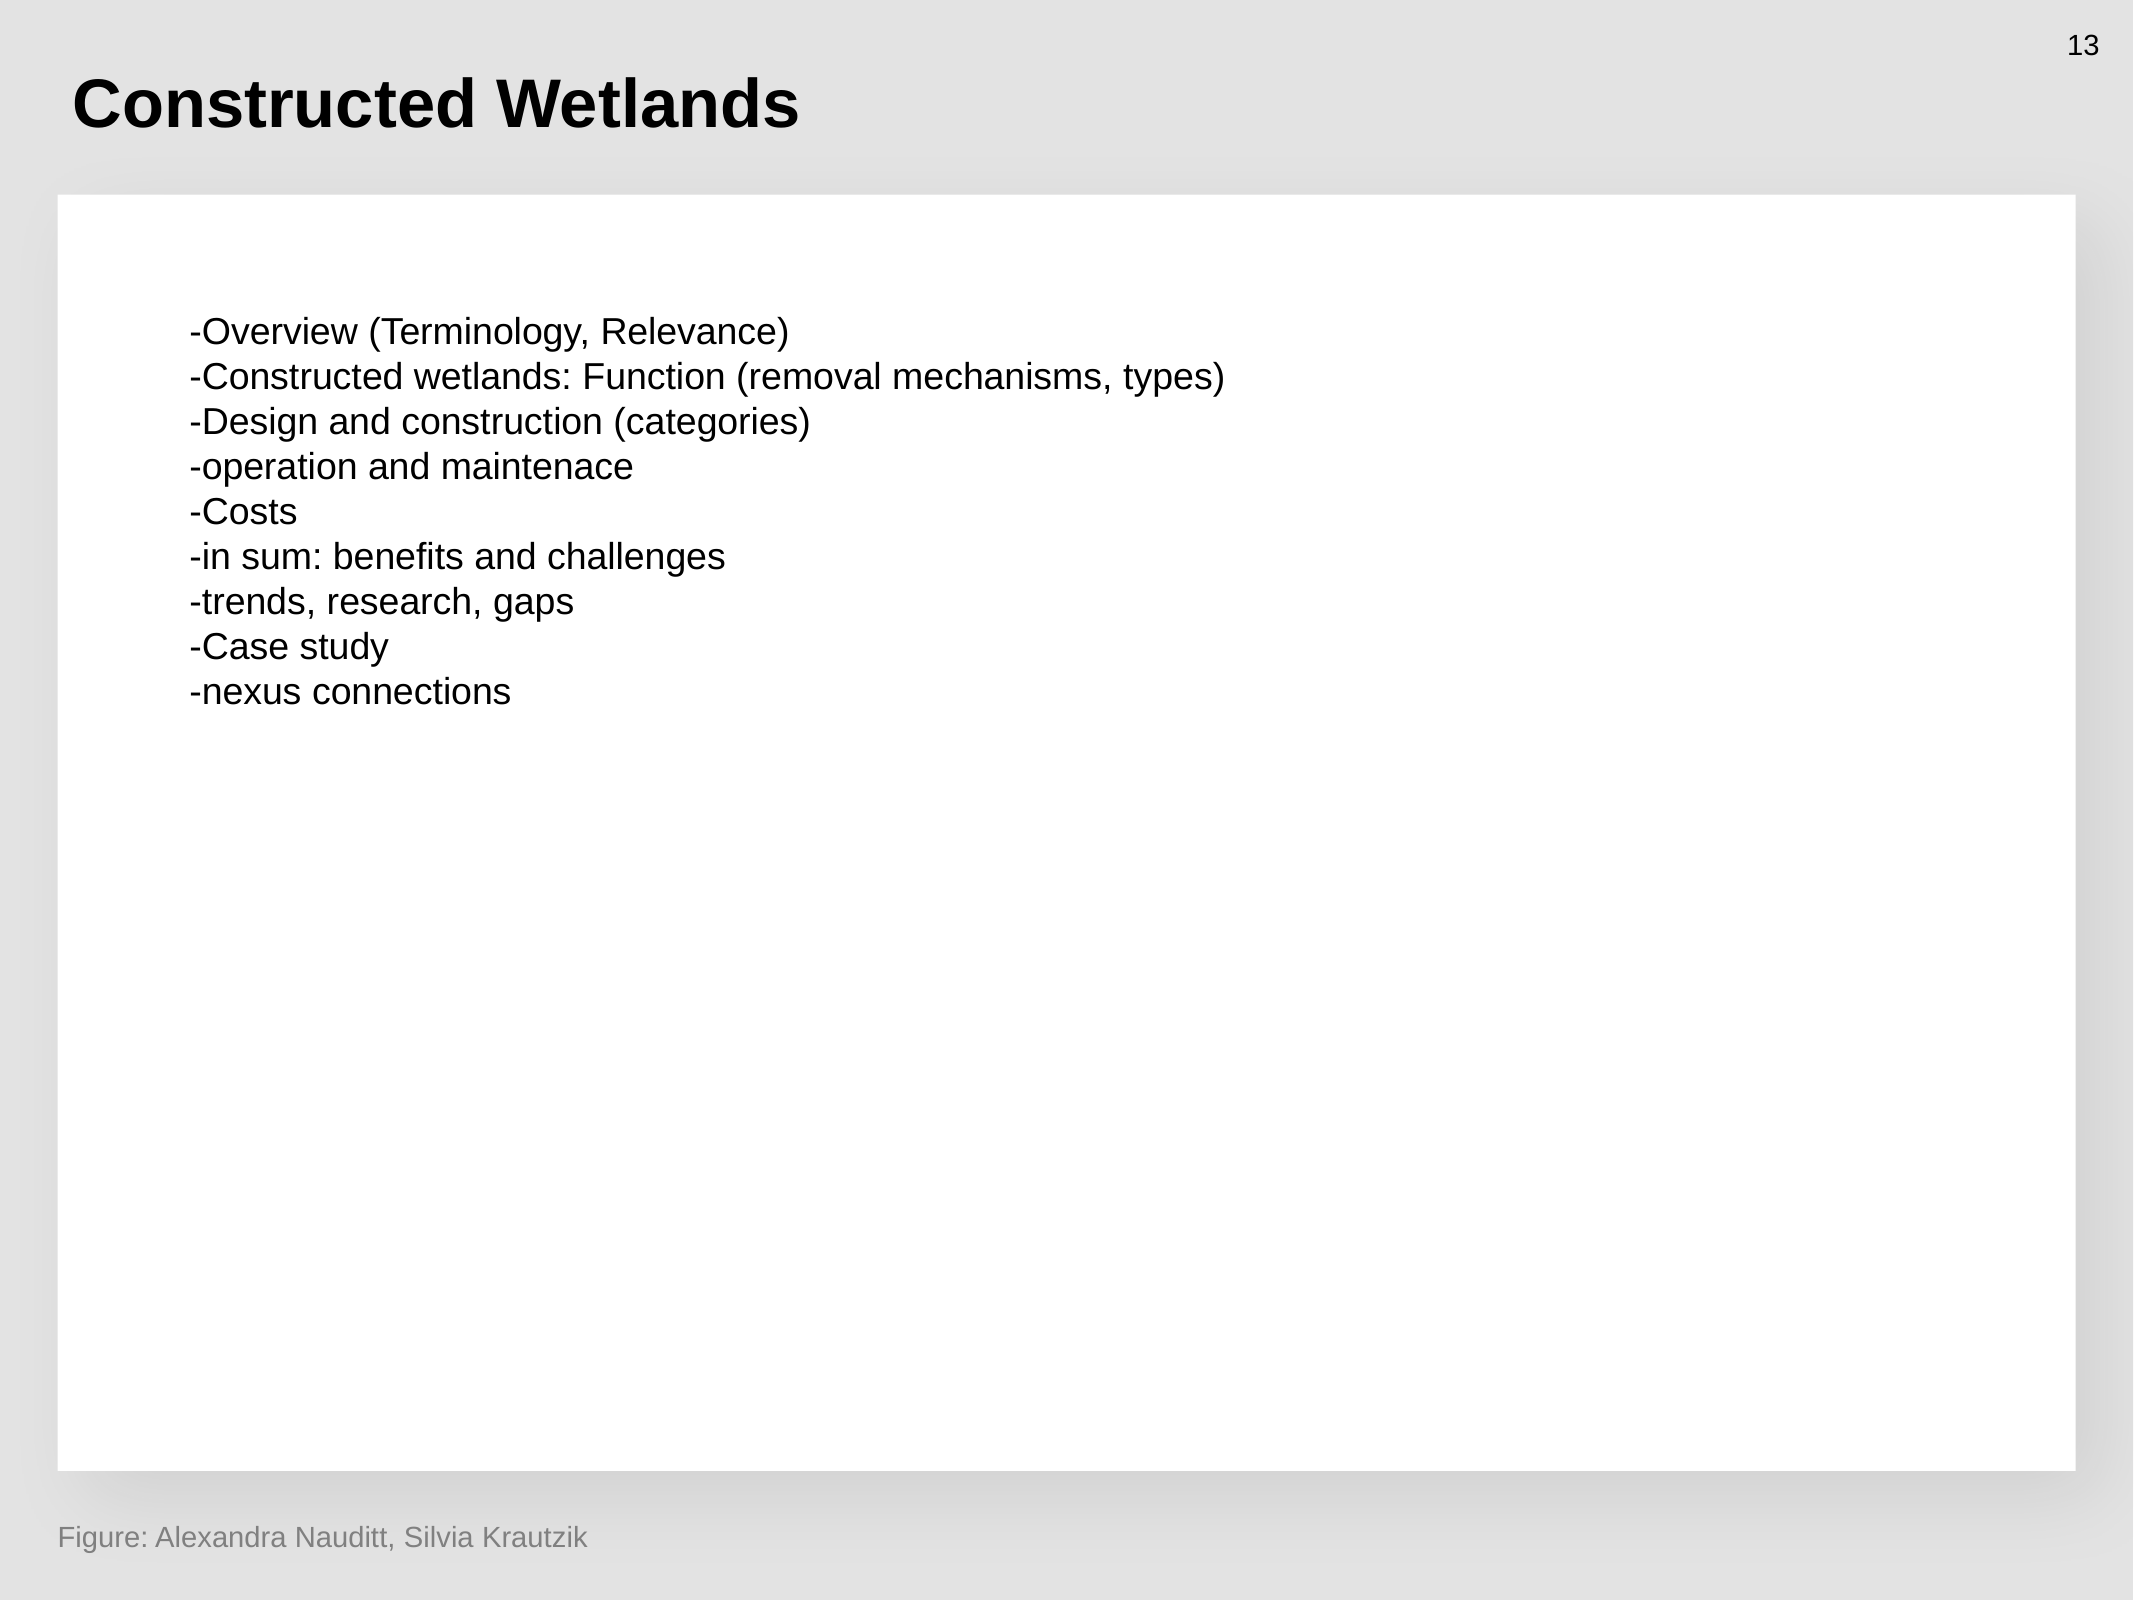

13
# Constructed Wetlands
-Overview (Terminology, Relevance)
-Constructed wetlands: Function (removal mechanisms, types)
-Design and construction (categories)
-operation and maintenace
-Costs
-in sum: benefits and challenges
-trends, research, gaps
-Case study
-nexus connections
Figure: Alexandra Nauditt, Silvia Krautzik